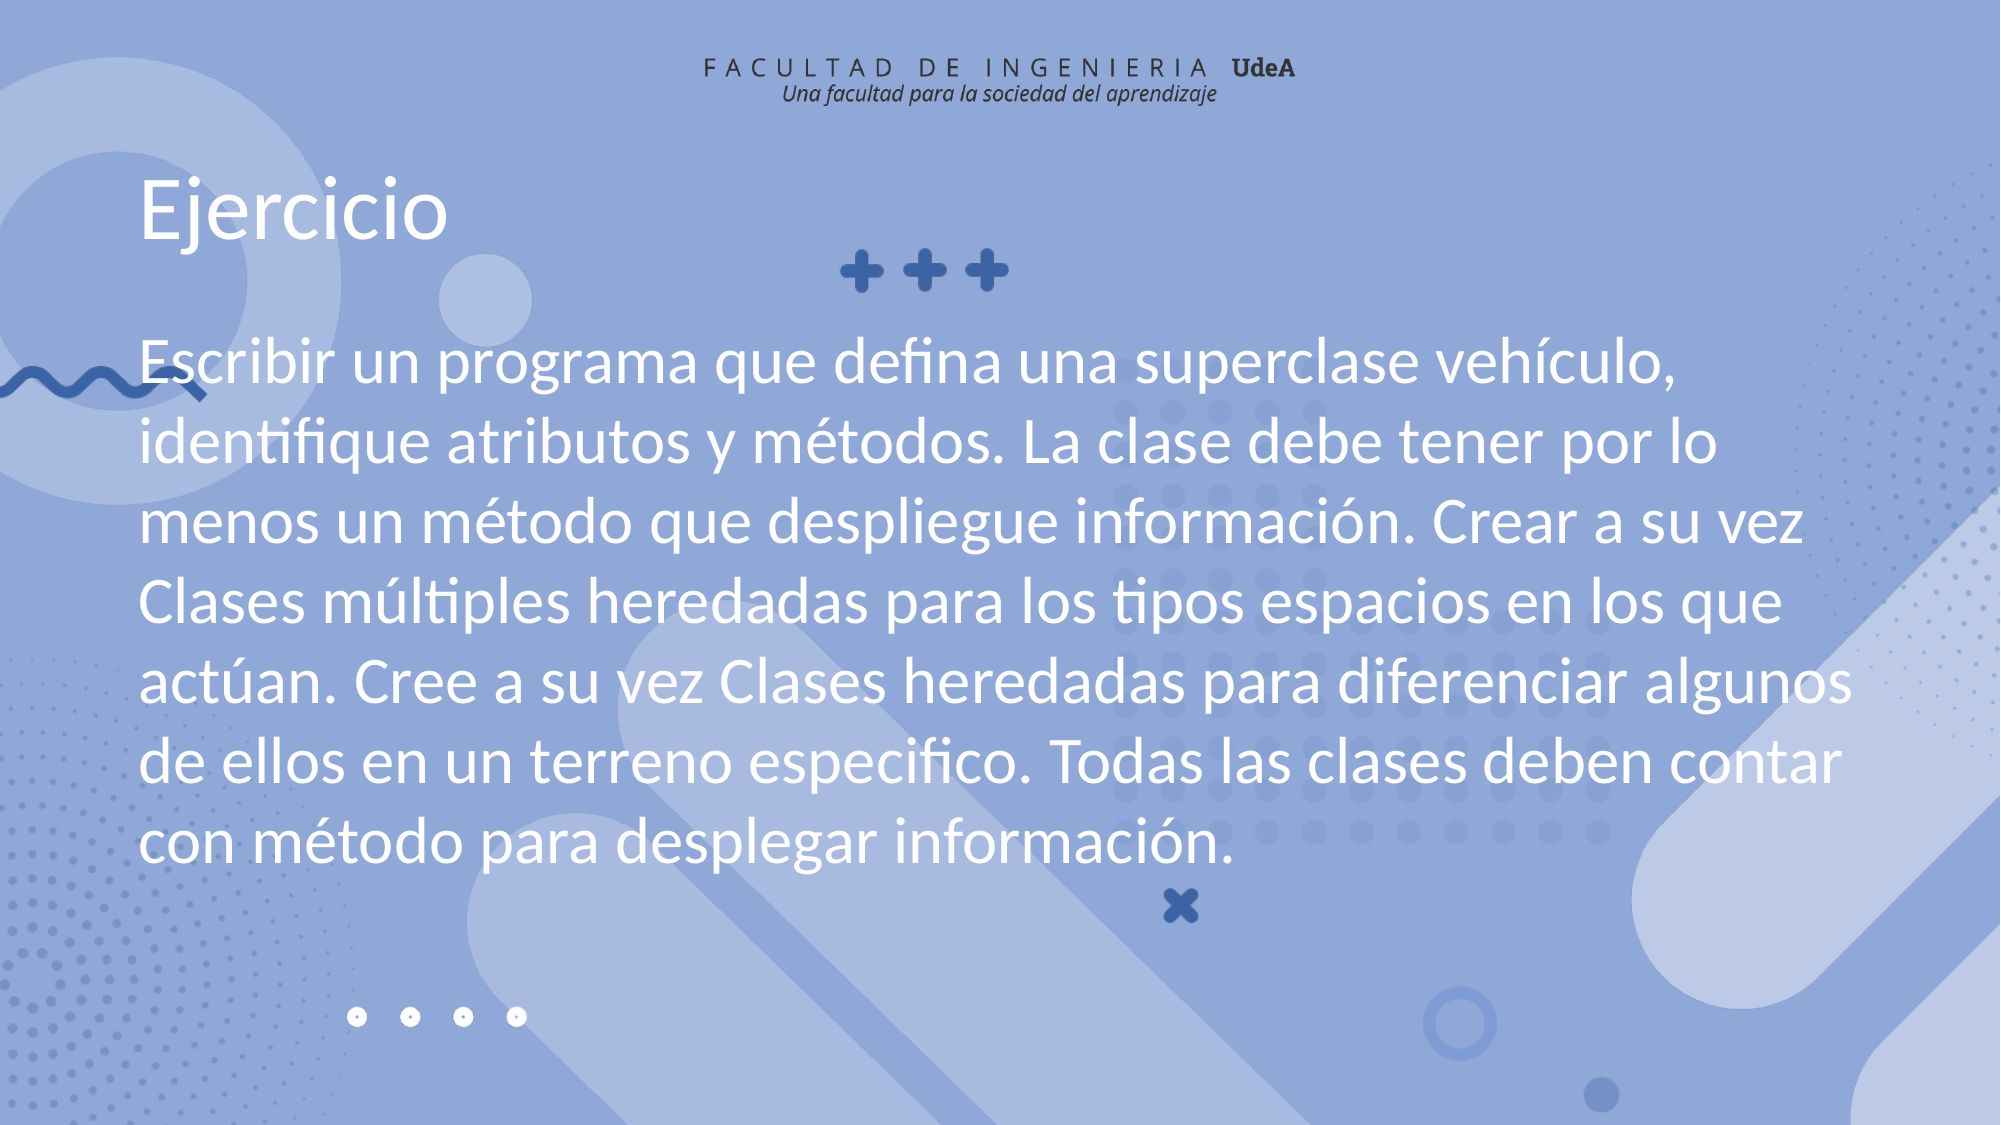

# Ejercicio
Escribir un programa que defina una superclase vehículo, identifique atributos y métodos. La clase debe tener por lo menos un método que despliegue información. Crear a su vez Clases múltiples heredadas para los tipos espacios en los que actúan. Cree a su vez Clases heredadas para diferenciar algunos de ellos en un terreno especifico. Todas las clases deben contar con método para desplegar información.